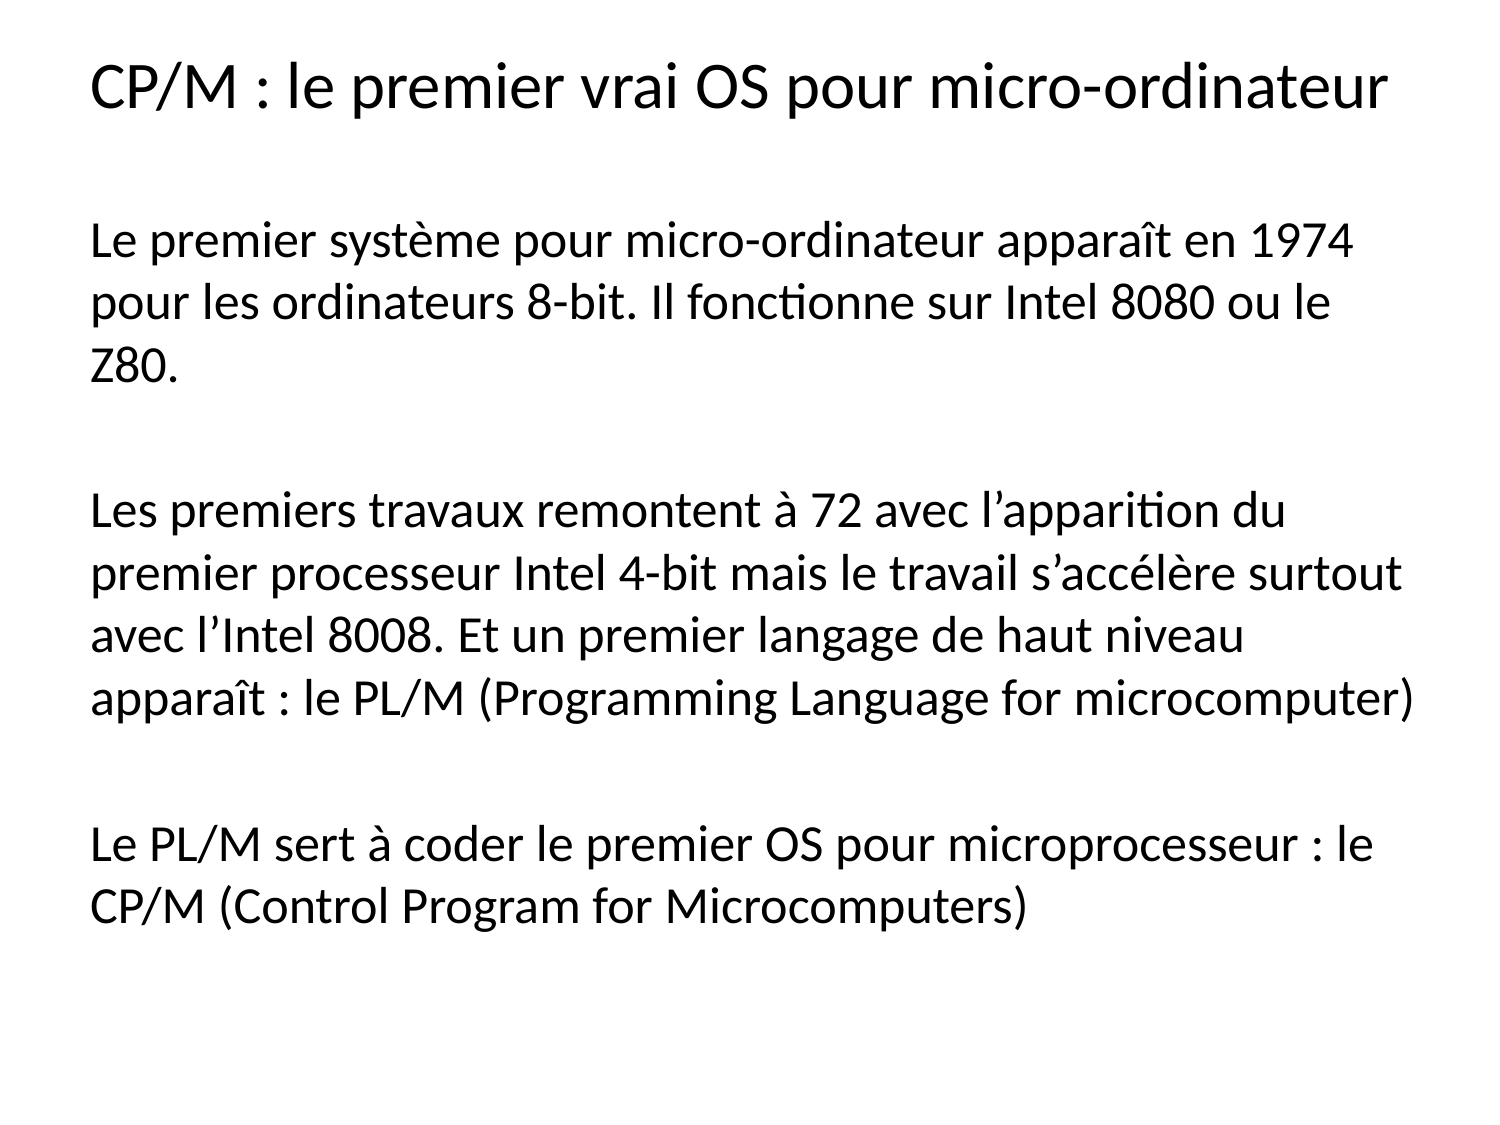

CP/M : le premier vrai OS pour micro-ordinateur

Le premier système pour micro-ordinateur apparaît en 1974 pour les ordinateurs 8-bit. Il fonctionne sur Intel 8080 ou le Z80.

Les premiers travaux remontent à 72 avec l’apparition du premier processeur Intel 4-bit mais le travail s’accélère surtout avec l’Intel 8008. Et un premier langage de haut niveau apparaît : le PL/M (Programming Language for microcomputer)

Le PL/M sert à coder le premier OS pour microprocesseur : le CP/M (Control Program for Microcomputers)